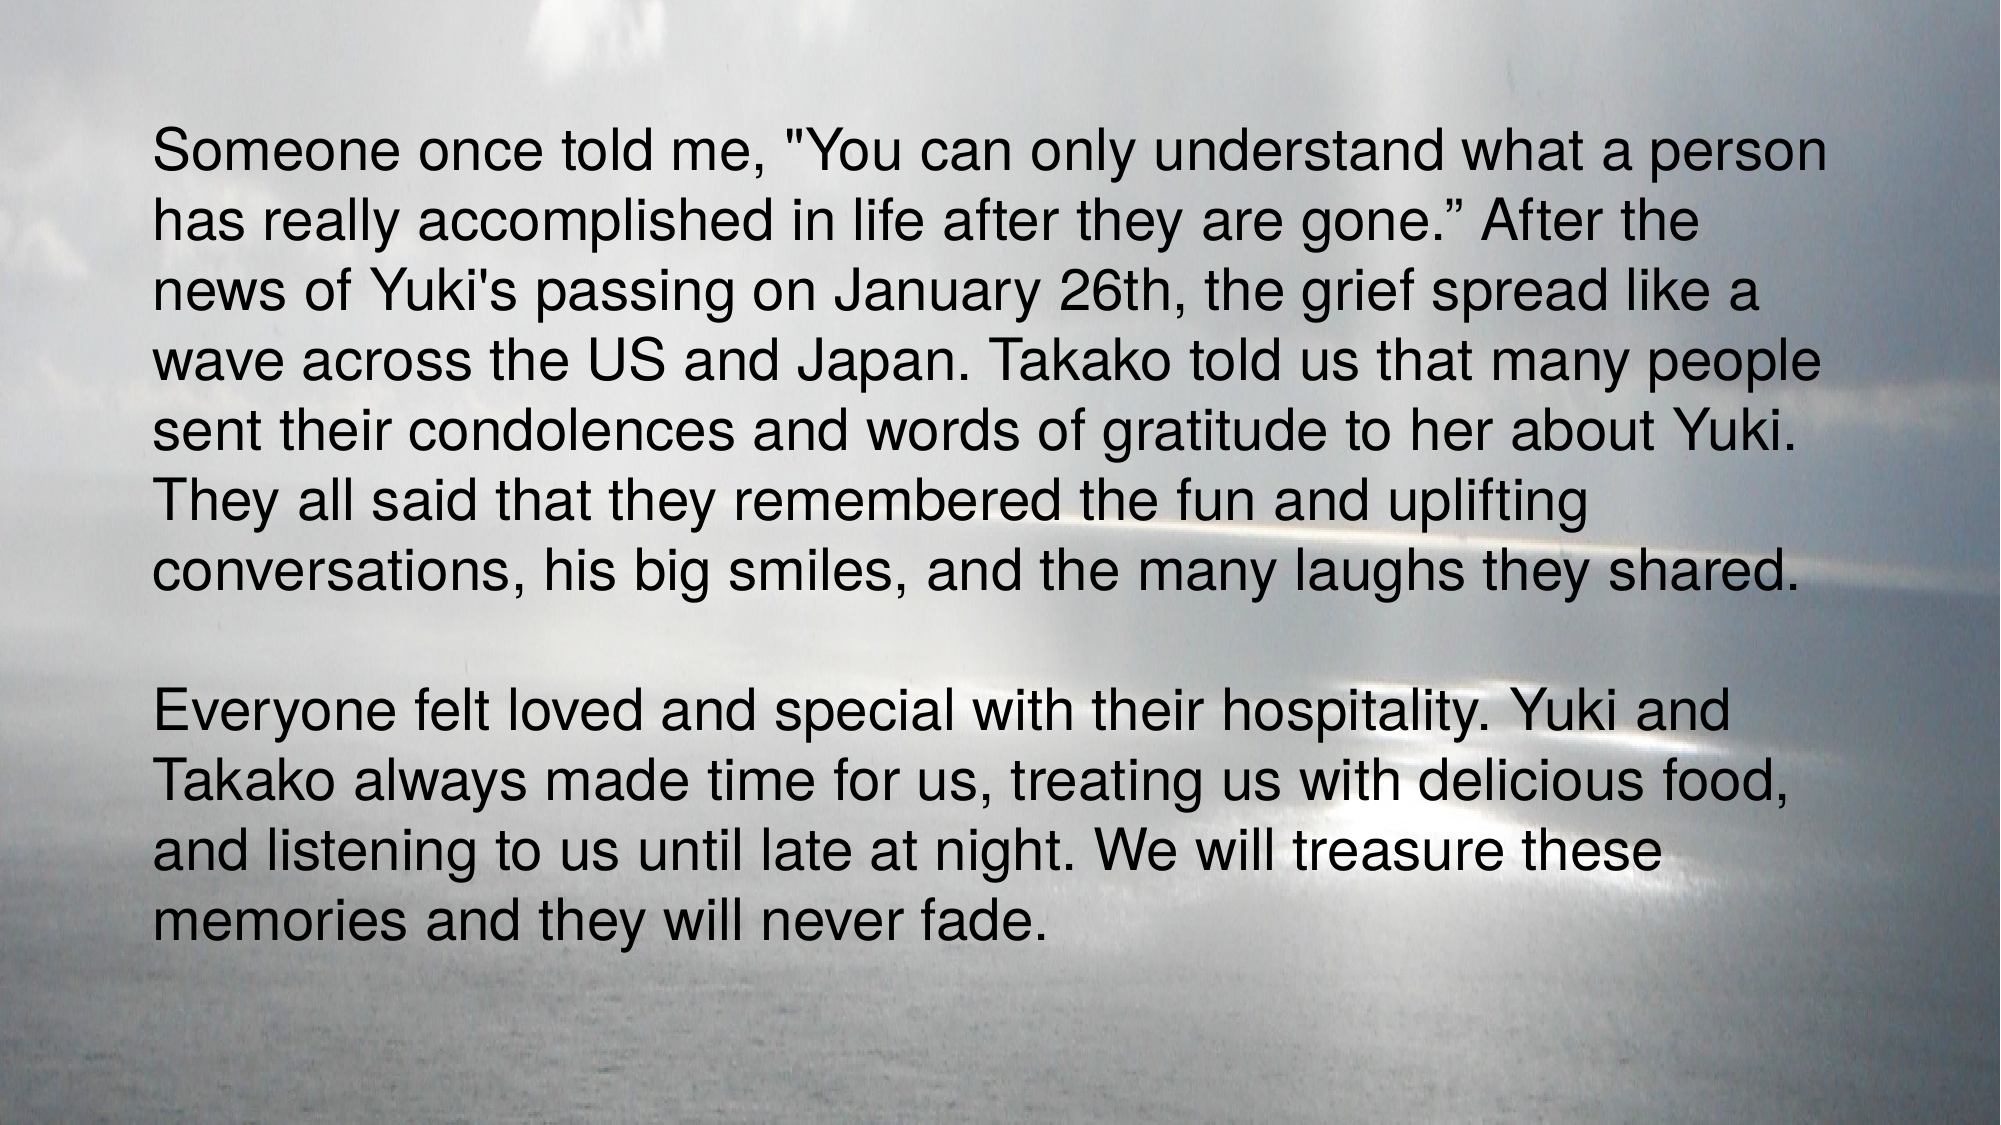

Someone once told me, "You can only understand what a person has really accomplished in life after they are gone.” After the news of Yuki's passing on January 26th, the grief spread like a wave across the US and Japan. Takako told us that many people sent their condolences and words of gratitude to her about Yuki. They all said that they remembered the fun and uplifting conversations, his big smiles, and the many laughs they shared.

Everyone felt loved and special with their hospitality. Yuki and Takako always made time for us, treating us with delicious food, and listening to us until late at night. We will treasure these memories and they will never fade.